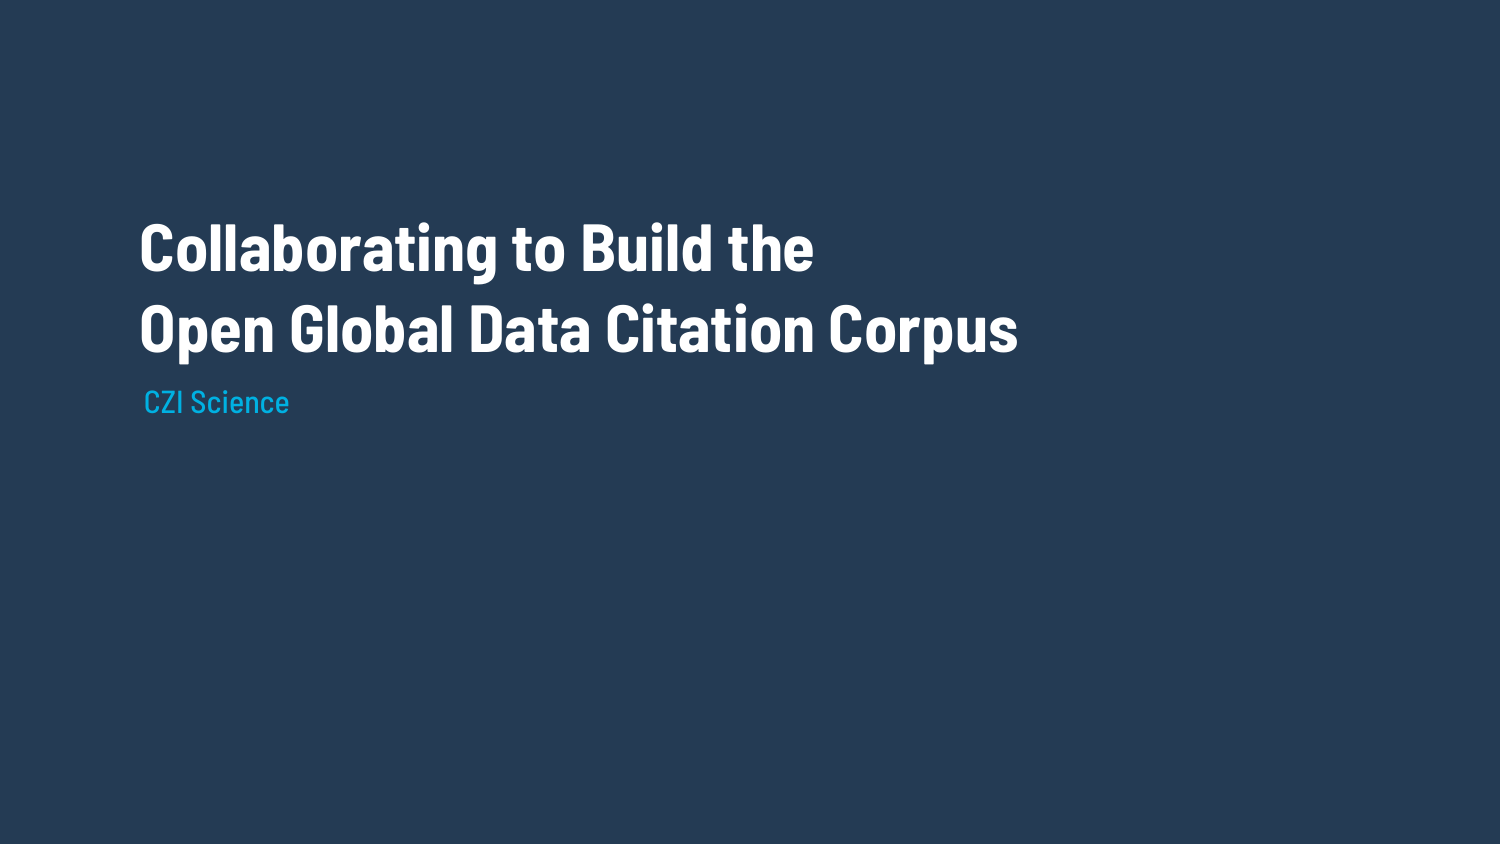

# Collaborating to Build the
Open Global Data Citation Corpus
CZI Science